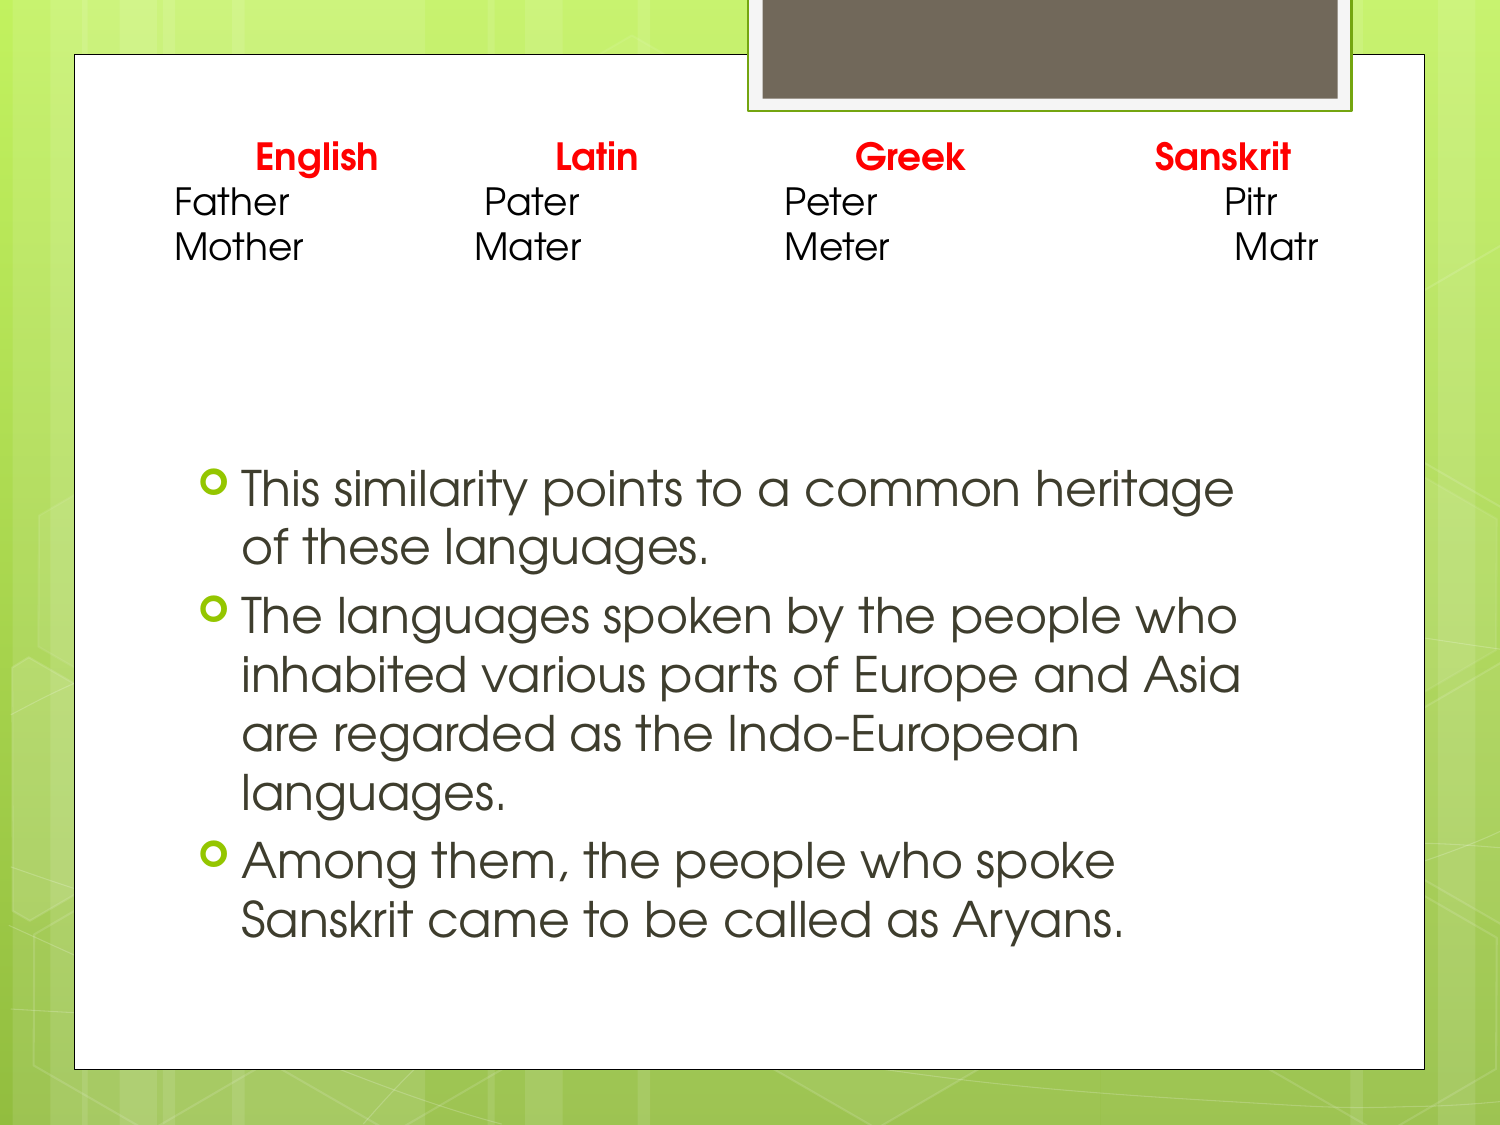

English 		Latin 		Greek		Sanskrit
Father 		 Pater 		 Peter 			Pitr
Mother 	 	Mater 		 Meter 			 Matr
#

This similarity points to a common heritage of these languages.
The languages spoken by the people who inhabited various parts of Europe and Asia are regarded as the Indo-European languages.
Among them, the people who spoke Sanskrit came to be called as Aryans.